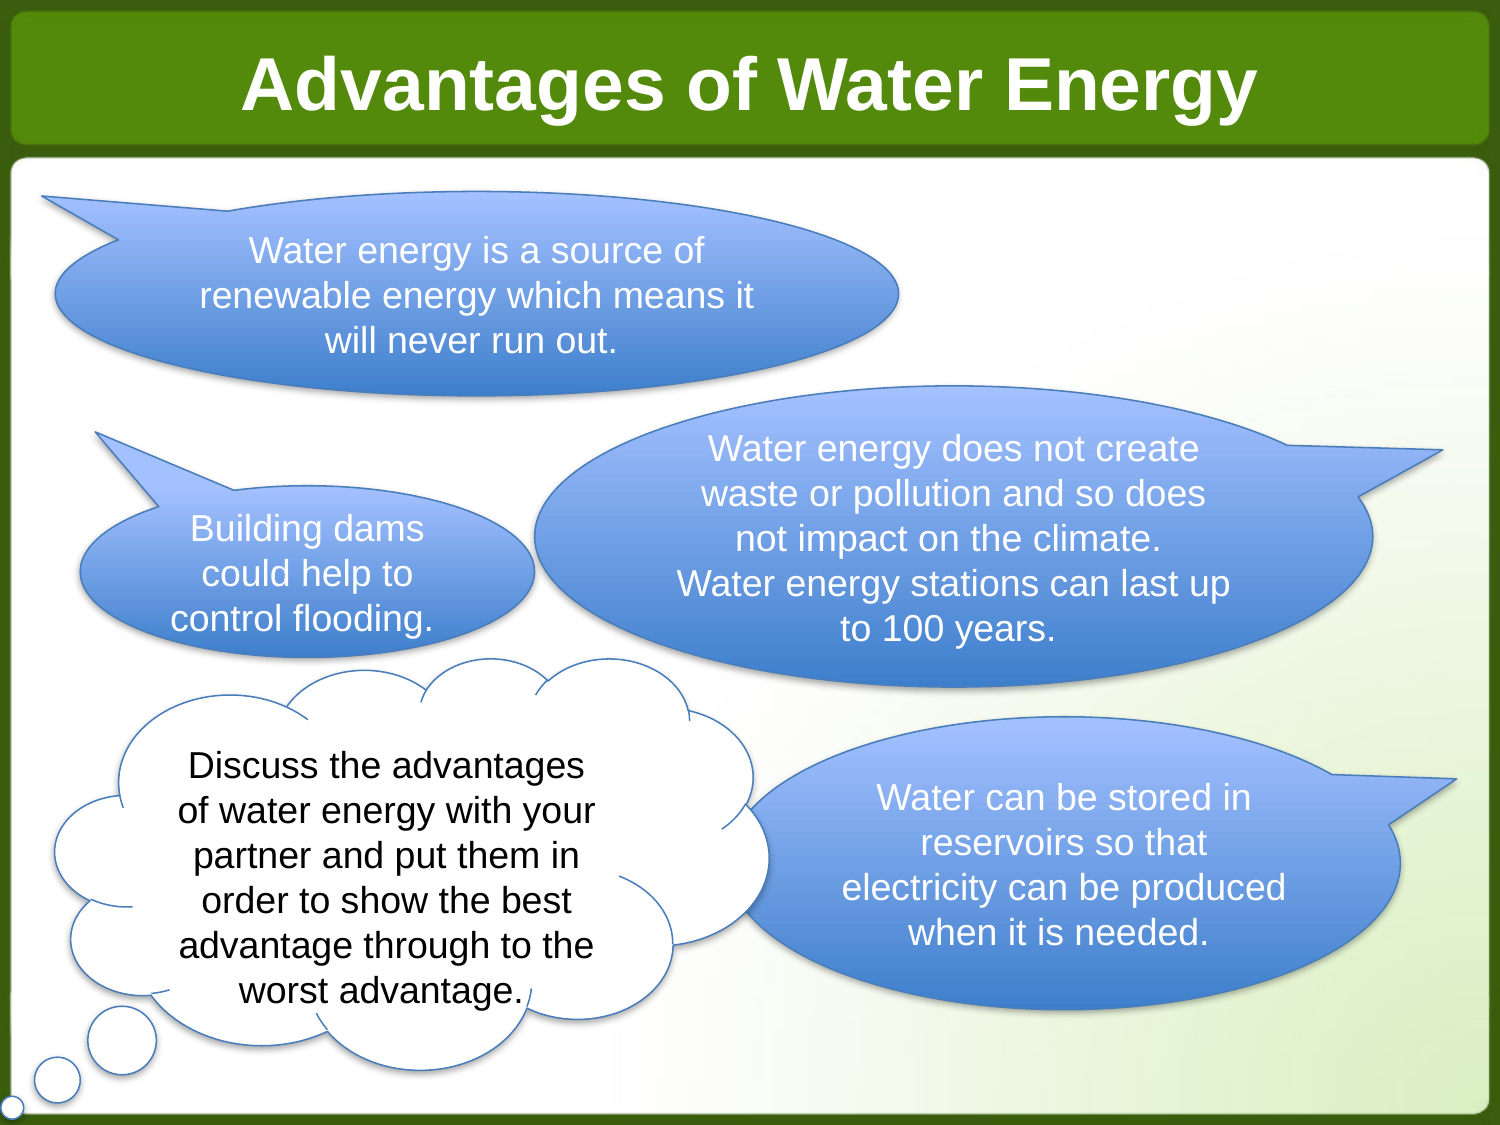

Advantages of Water Energy
Water energy is a source of renewable energy which means it will never run out.
Water energy does not create waste or pollution and so does not impact on the climate.
Water energy stations can last up to 100 years.
Building dams could help to control flooding.

Discuss the advantages of water energy with your partner and put them in order to show the best advantage through to the worst advantage.
Water can be stored in reservoirs so that electricity can be produced when it is needed.